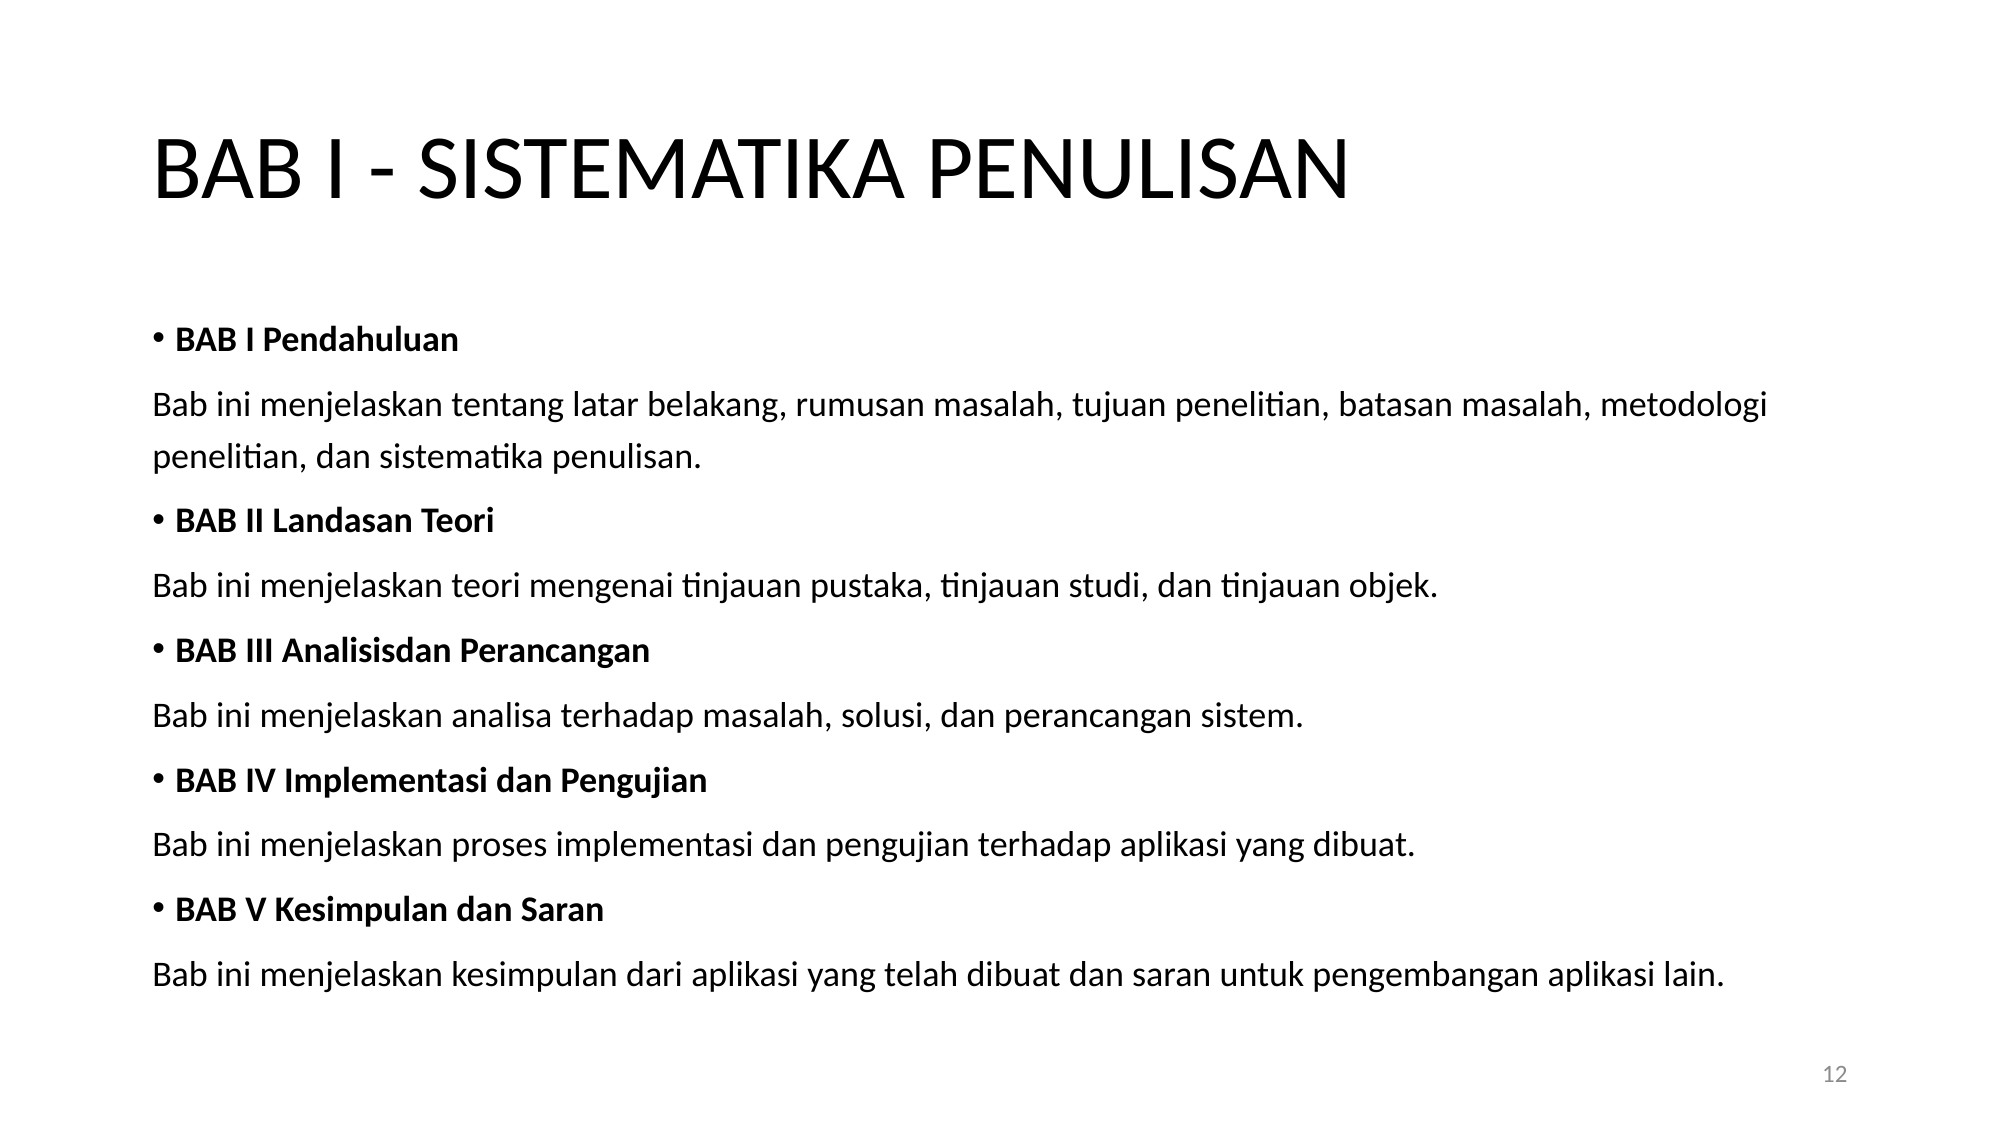

BAB I - SISTEMATIKA PENULISAN
BAB I Pendahuluan
Bab ini menjelaskan tentang latar belakang, rumusan masalah, tujuan penelitian, batasan masalah, metodologi penelitian, dan sistematika penulisan.
BAB II Landasan Teori
Bab ini menjelaskan teori mengenai tinjauan pustaka, tinjauan studi, dan tinjauan objek.
BAB III Analisisdan Perancangan
Bab ini menjelaskan analisa terhadap masalah, solusi, dan perancangan sistem.
BAB IV Implementasi dan Pengujian
Bab ini menjelaskan proses implementasi dan pengujian terhadap aplikasi yang dibuat.
BAB V Kesimpulan dan Saran
Bab ini menjelaskan kesimpulan dari aplikasi yang telah dibuat dan saran untuk pengembangan aplikasi lain.
12